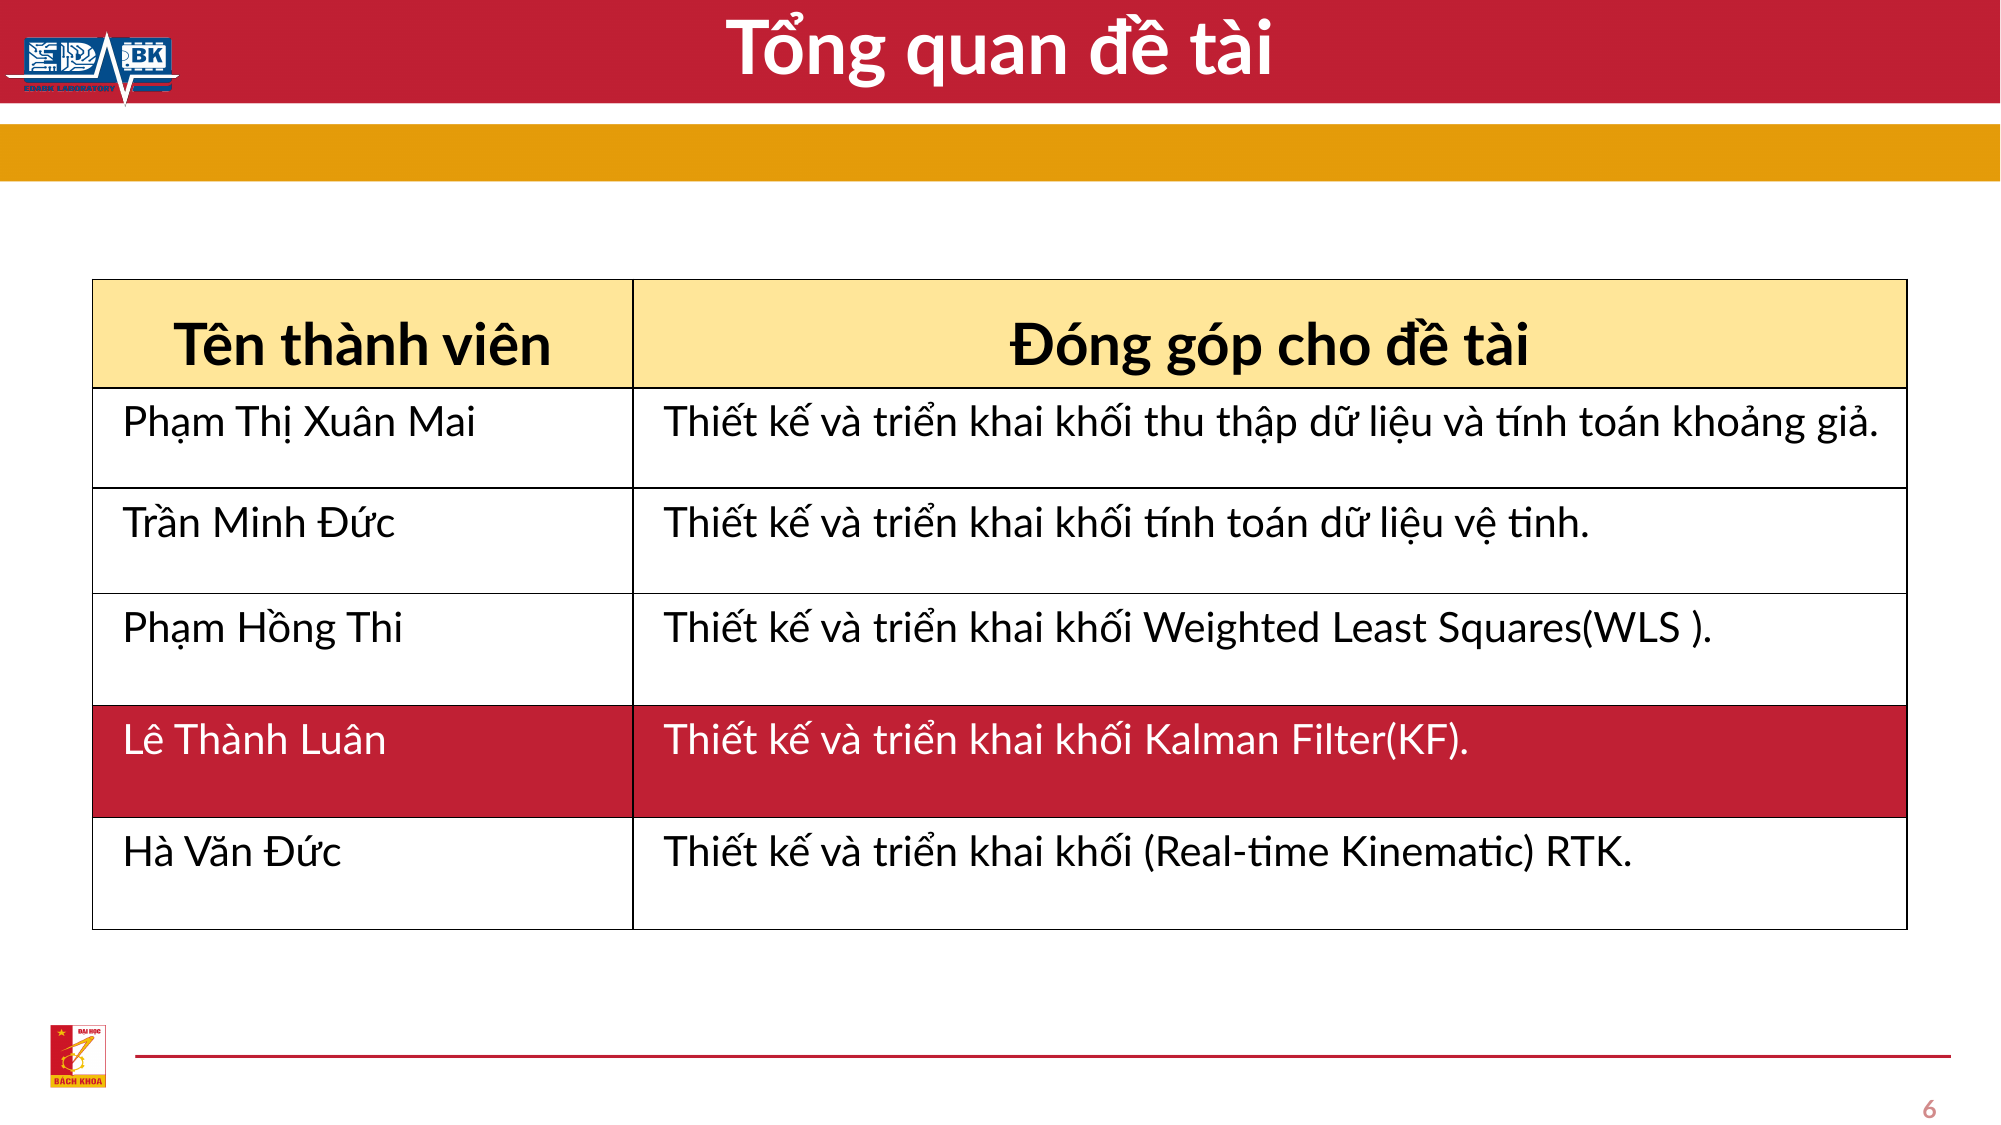

# Tổng quan đề tài
| Tên thành viên | Đóng góp cho đề tài |
| --- | --- |
| Phạm Thị Xuân Mai | Thiết kế và triển khai khối thu thập dữ liệu và tính toán khoảng giả. |
| Trần Minh Đức | Thiết kế và triển khai khối tính toán dữ liệu vệ tinh. |
| Phạm Hồng Thi | Thiết kế và triển khai khối Weighted Least Squares(WLS ). |
| Lê Thành Luân | Thiết kế và triển khai khối Kalman Filter(KF). |
| Hà Văn Đức | Thiết kế và triển khai khối (Real-time Kinematic) RTK. |
6